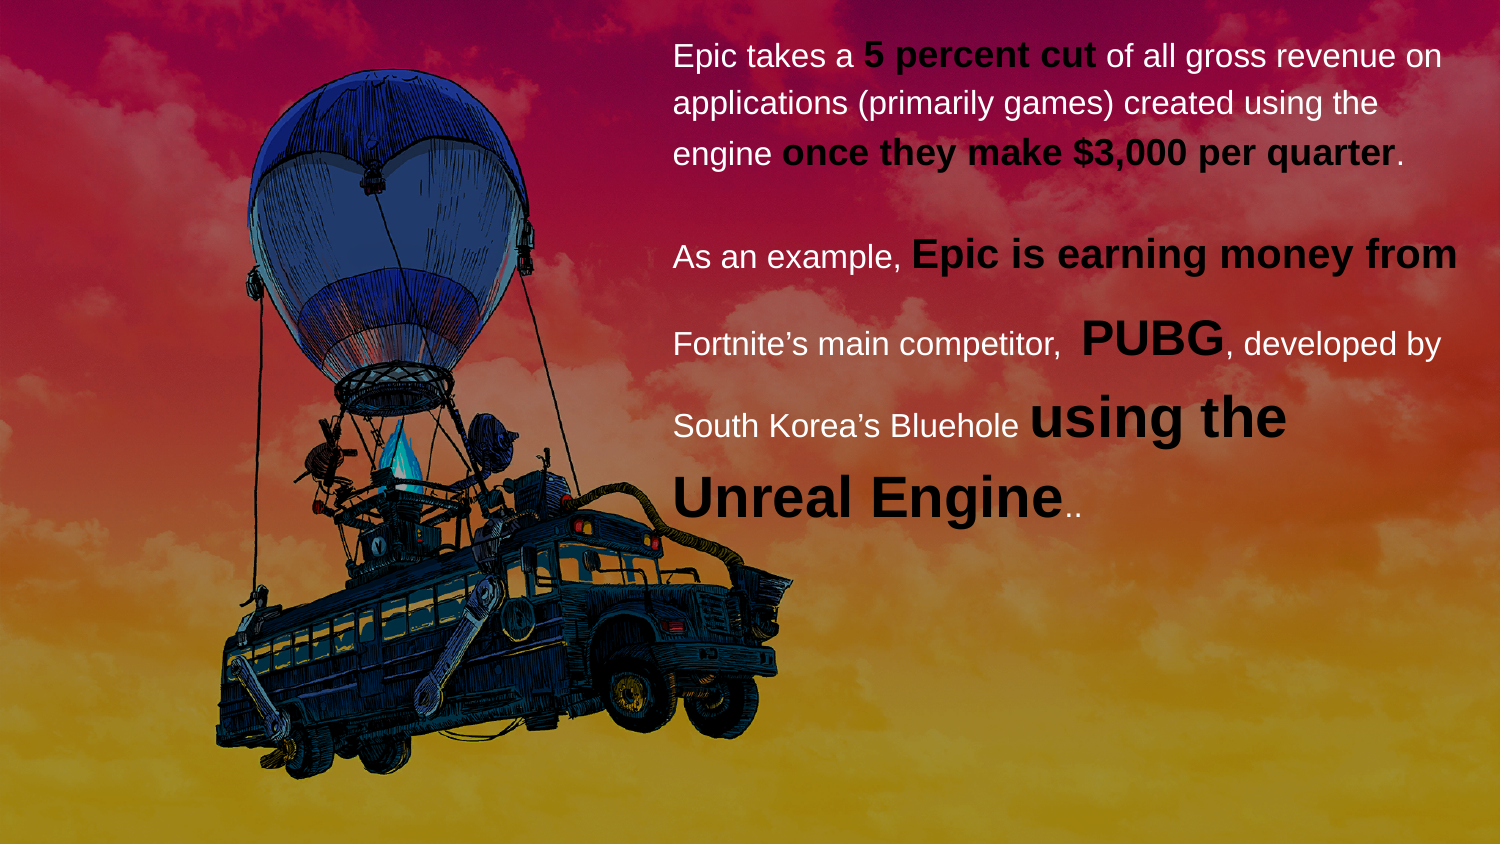

Epic takes a 5 percent cut of all gross revenue on applications (primarily games) created using the engine once they make $3,000 per quarter.

As an example, Epic is earning money from Fortnite’s main competitor, PUBG, developed by South Korea’s Bluehole using the Unreal Engine..